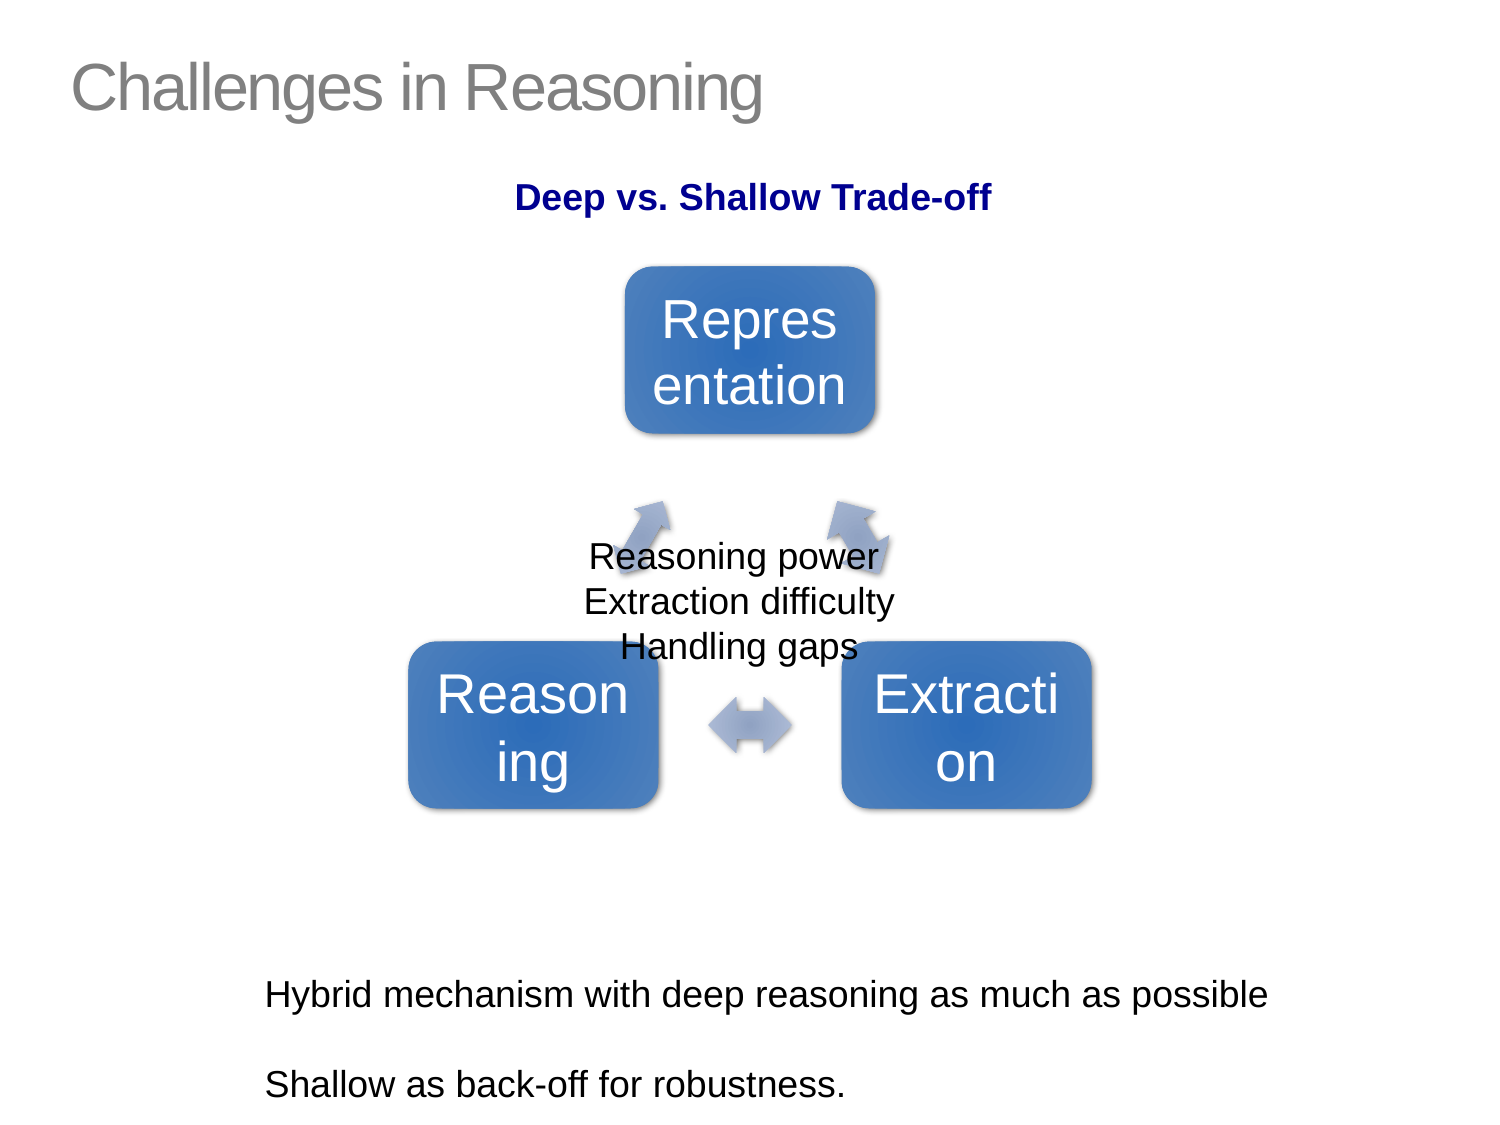

# Challenges in Reasoning
Deep vs. Shallow Trade-off
Representation
Extraction
Reasoning
Reasoning power
Extraction difficulty
Handling gaps
Hybrid mechanism with deep reasoning as much as possible

Shallow as back-off for robustness.